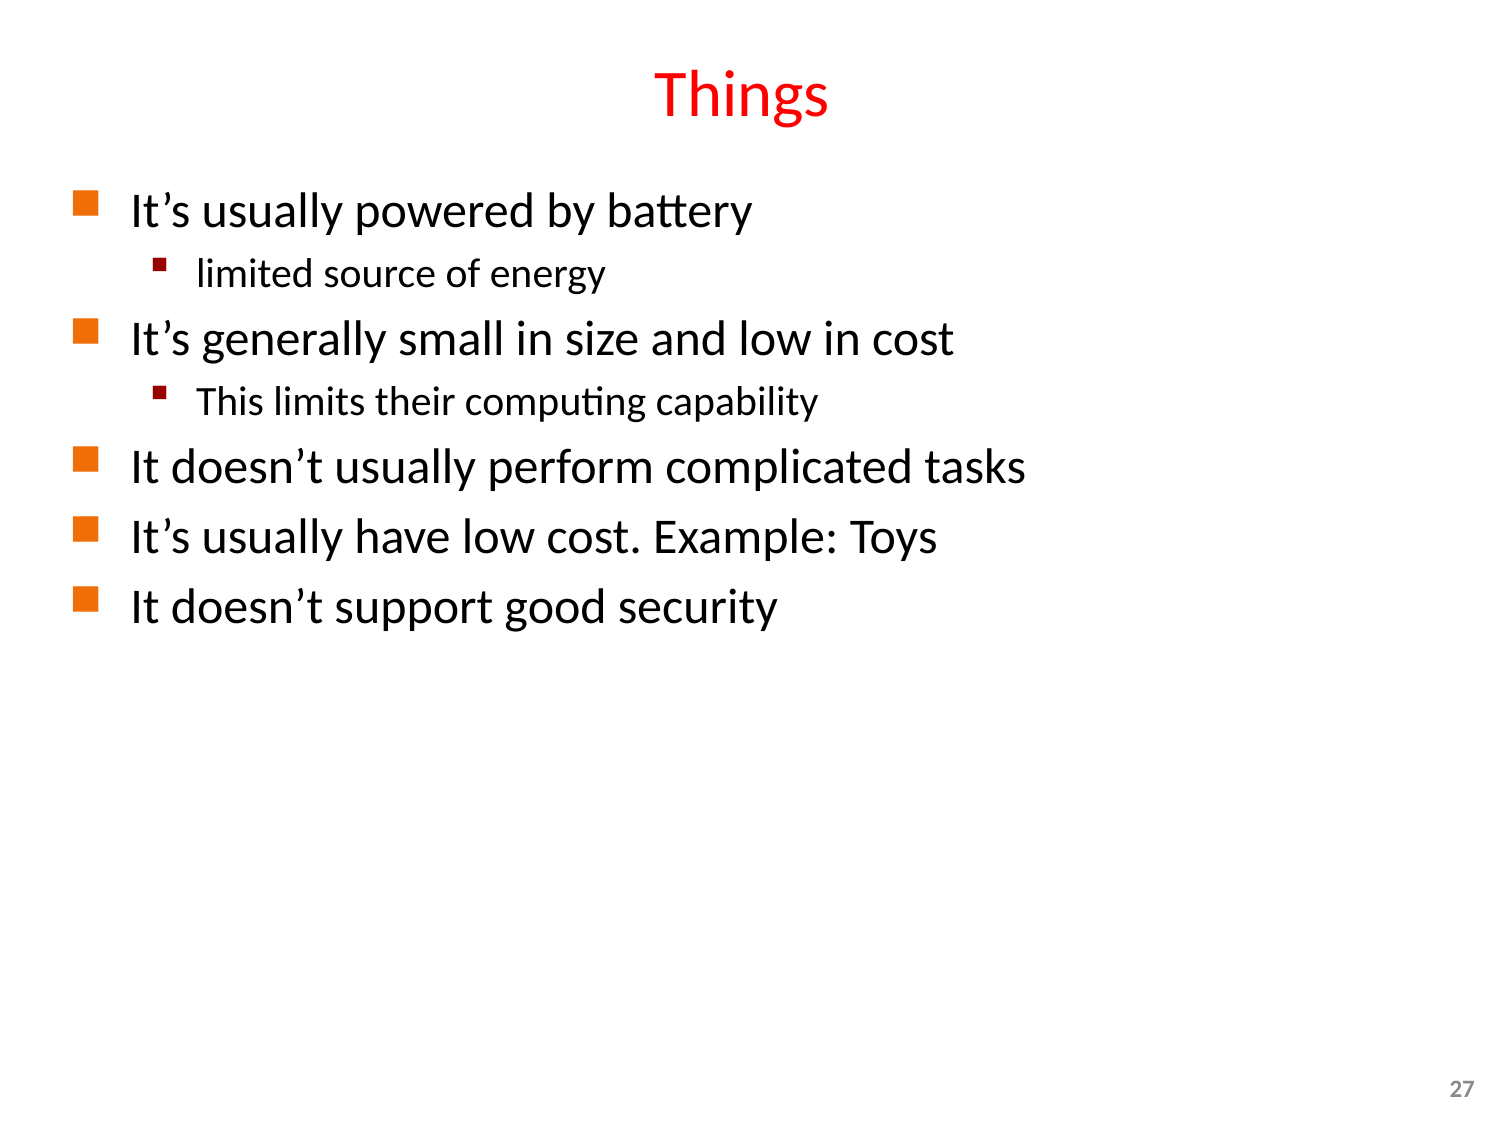

# Things
It’s usually powered by battery
limited source of energy
It’s generally small in size and low in cost
This limits their computing capability
It doesn’t usually perform complicated tasks
It’s usually have low cost. Example: Toys
It doesn’t support good security